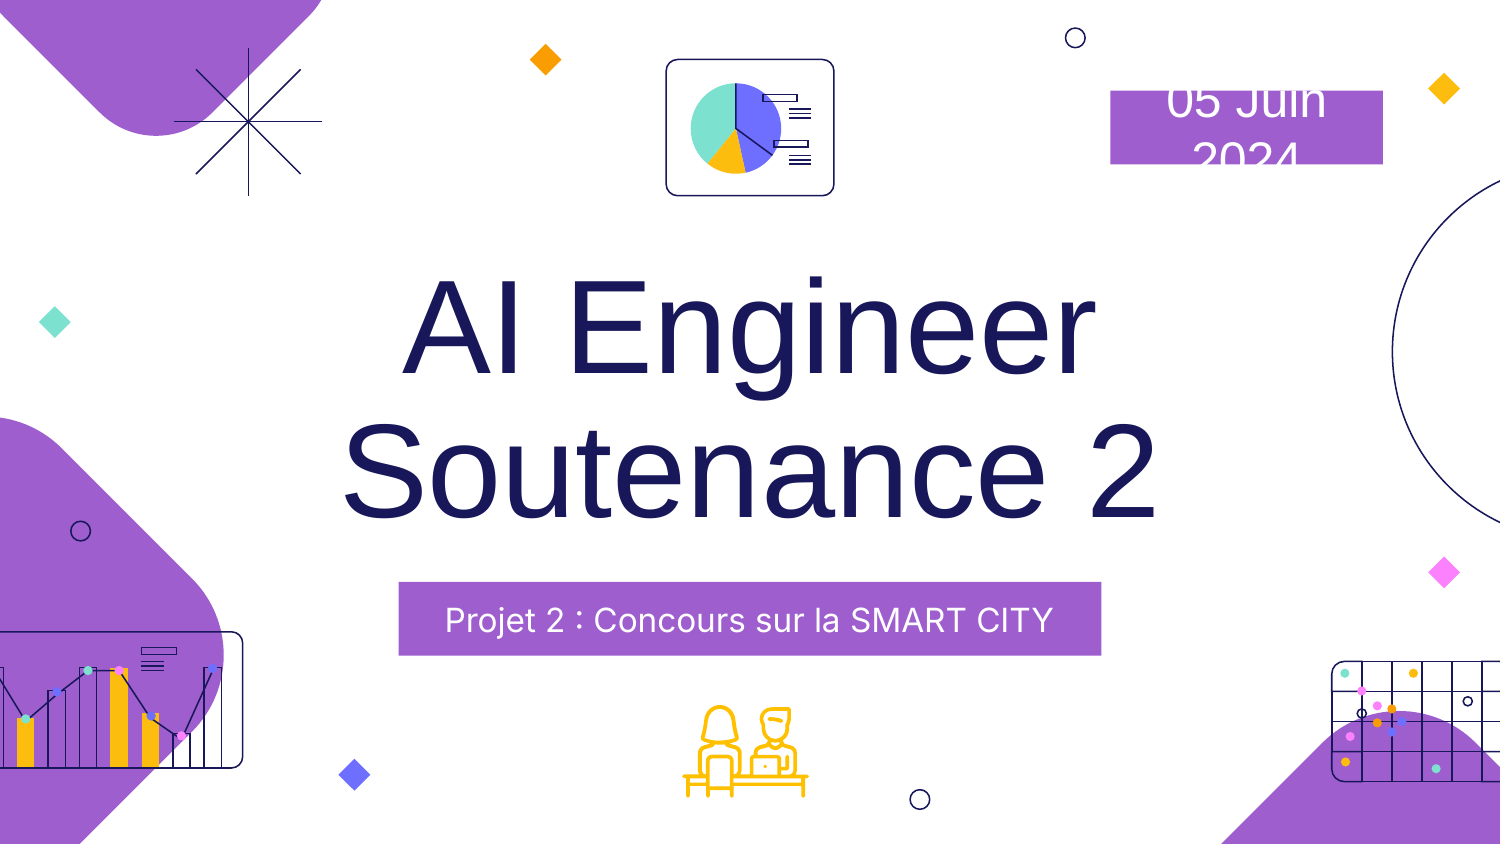

05 Juin 2024
# AI Engineer
Soutenance 2
Projet 2 : Concours sur la SMART CITY